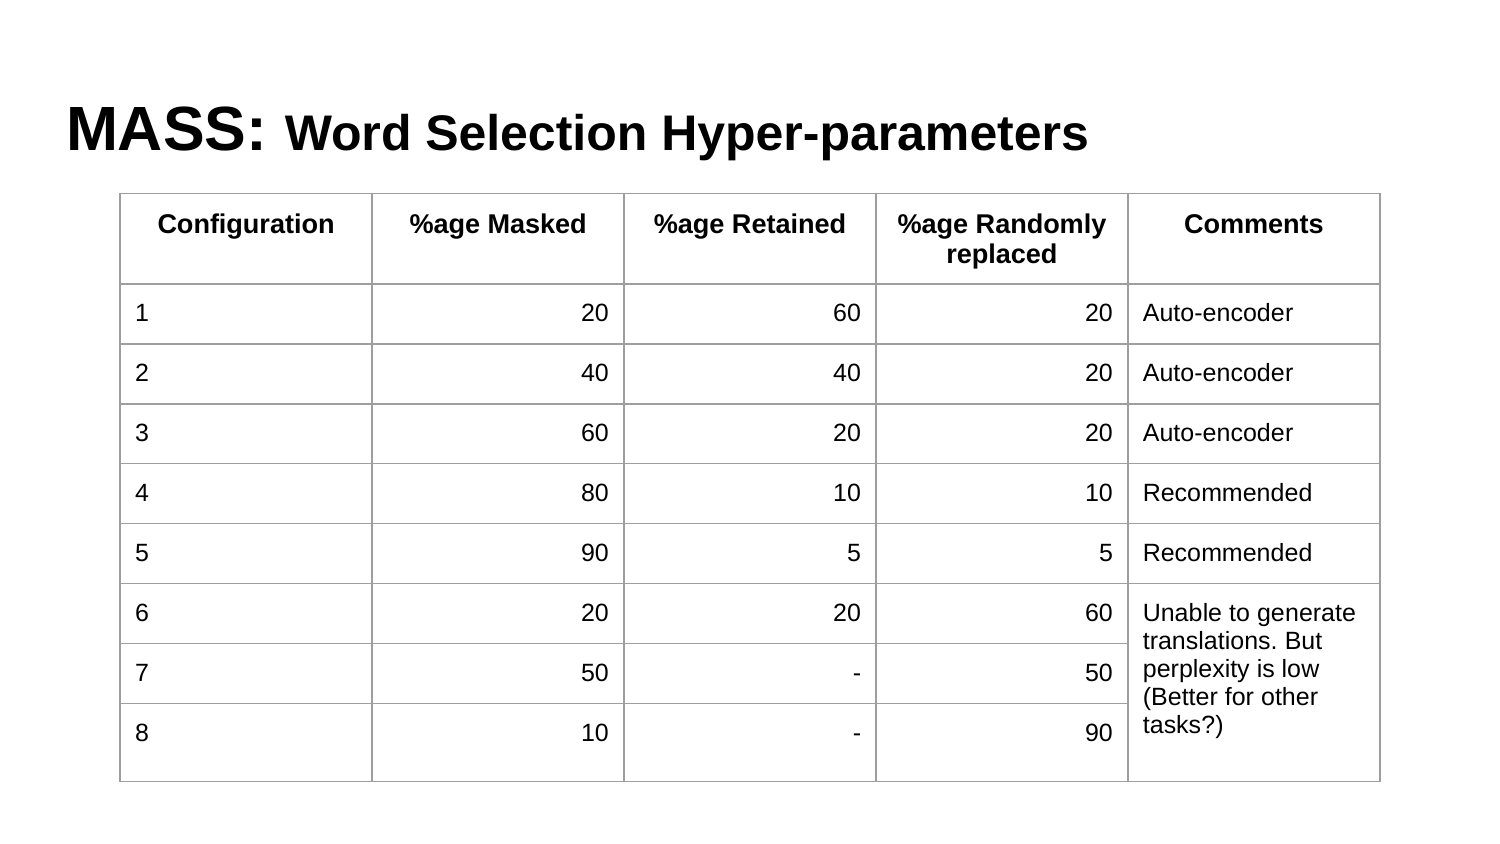

# MASS: Word Selection Hyper-parameters
| Configuration | %age Masked | %age Retained | %age Randomly replaced | Comments |
| --- | --- | --- | --- | --- |
| 1 | 20 | 60 | 20 | Auto-encoder |
| 2 | 40 | 40 | 20 | Auto-encoder |
| 3 | 60 | 20 | 20 | Auto-encoder |
| 4 | 80 | 10 | 10 | Recommended |
| 5 | 90 | 5 | 5 | Recommended |
| 6 | 20 | 20 | 60 | Unable to generate translations. But perplexity is low (Better for other tasks?) |
| 7 | 50 | - | 50 |  |
| 8 | 10 | - | 90 |  |